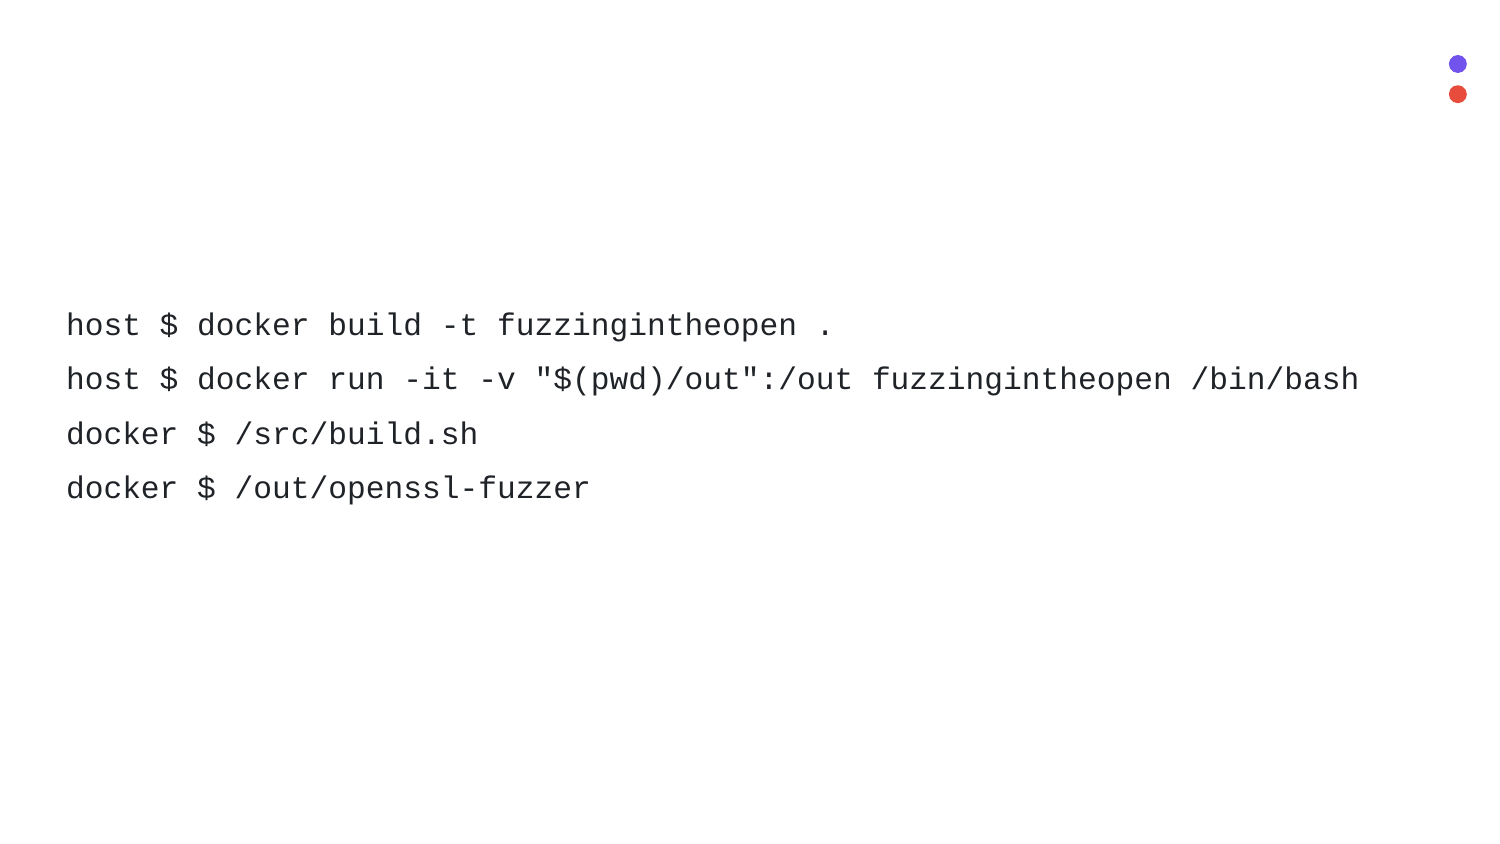

host $ docker build -t fuzzingintheopen .
host $ docker run -it -v "$(pwd)/out":/out fuzzingintheopen /bin/bash
docker $ /src/build.sh
docker $ /out/openssl-fuzzer